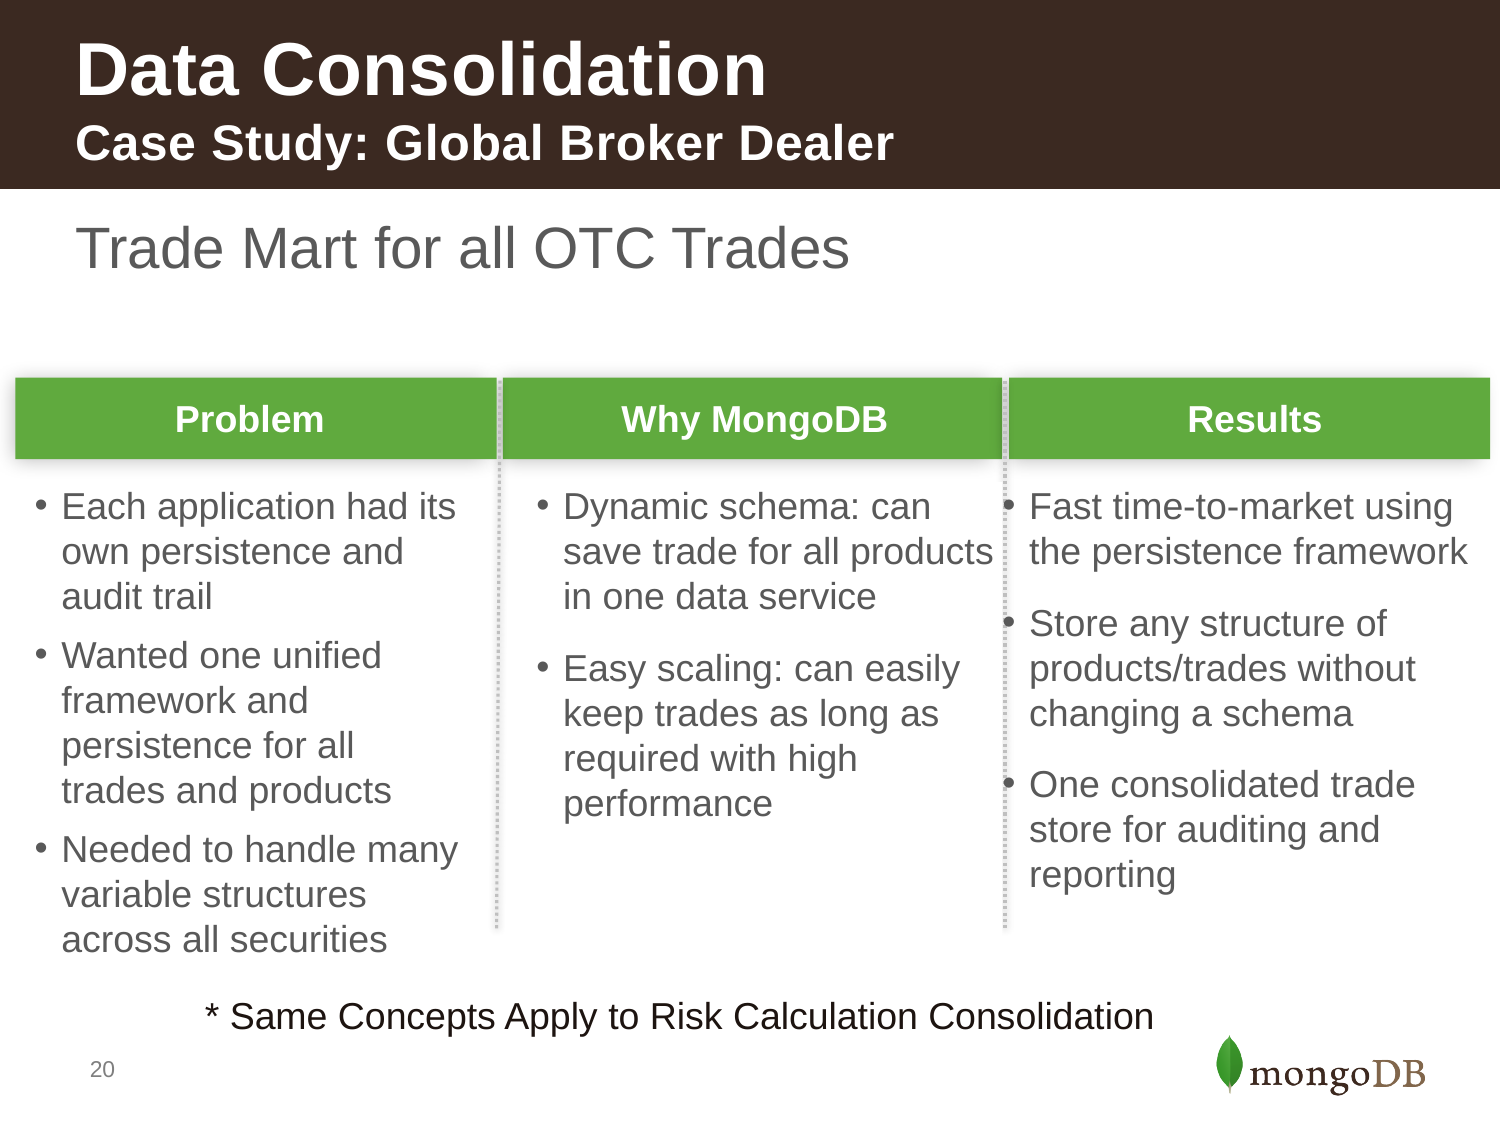

# Data Consolidation Case Study: Global Broker Dealer
Trade Mart for all OTC Trades

Problem
Why MongoDB
Results
Each application had its own persistence and audit trail
Wanted one unified framework and persistence for all trades and products
Needed to handle many variable structures across all securities
Dynamic schema: can save trade for all products in one data service
Easy scaling: can easily keep trades as long as required with high performance

Fast time-to-market using the persistence framework
Store any structure of products/trades without changing a schema
One consolidated trade store for auditing and reporting
* Same Concepts Apply to Risk Calculation Consolidation